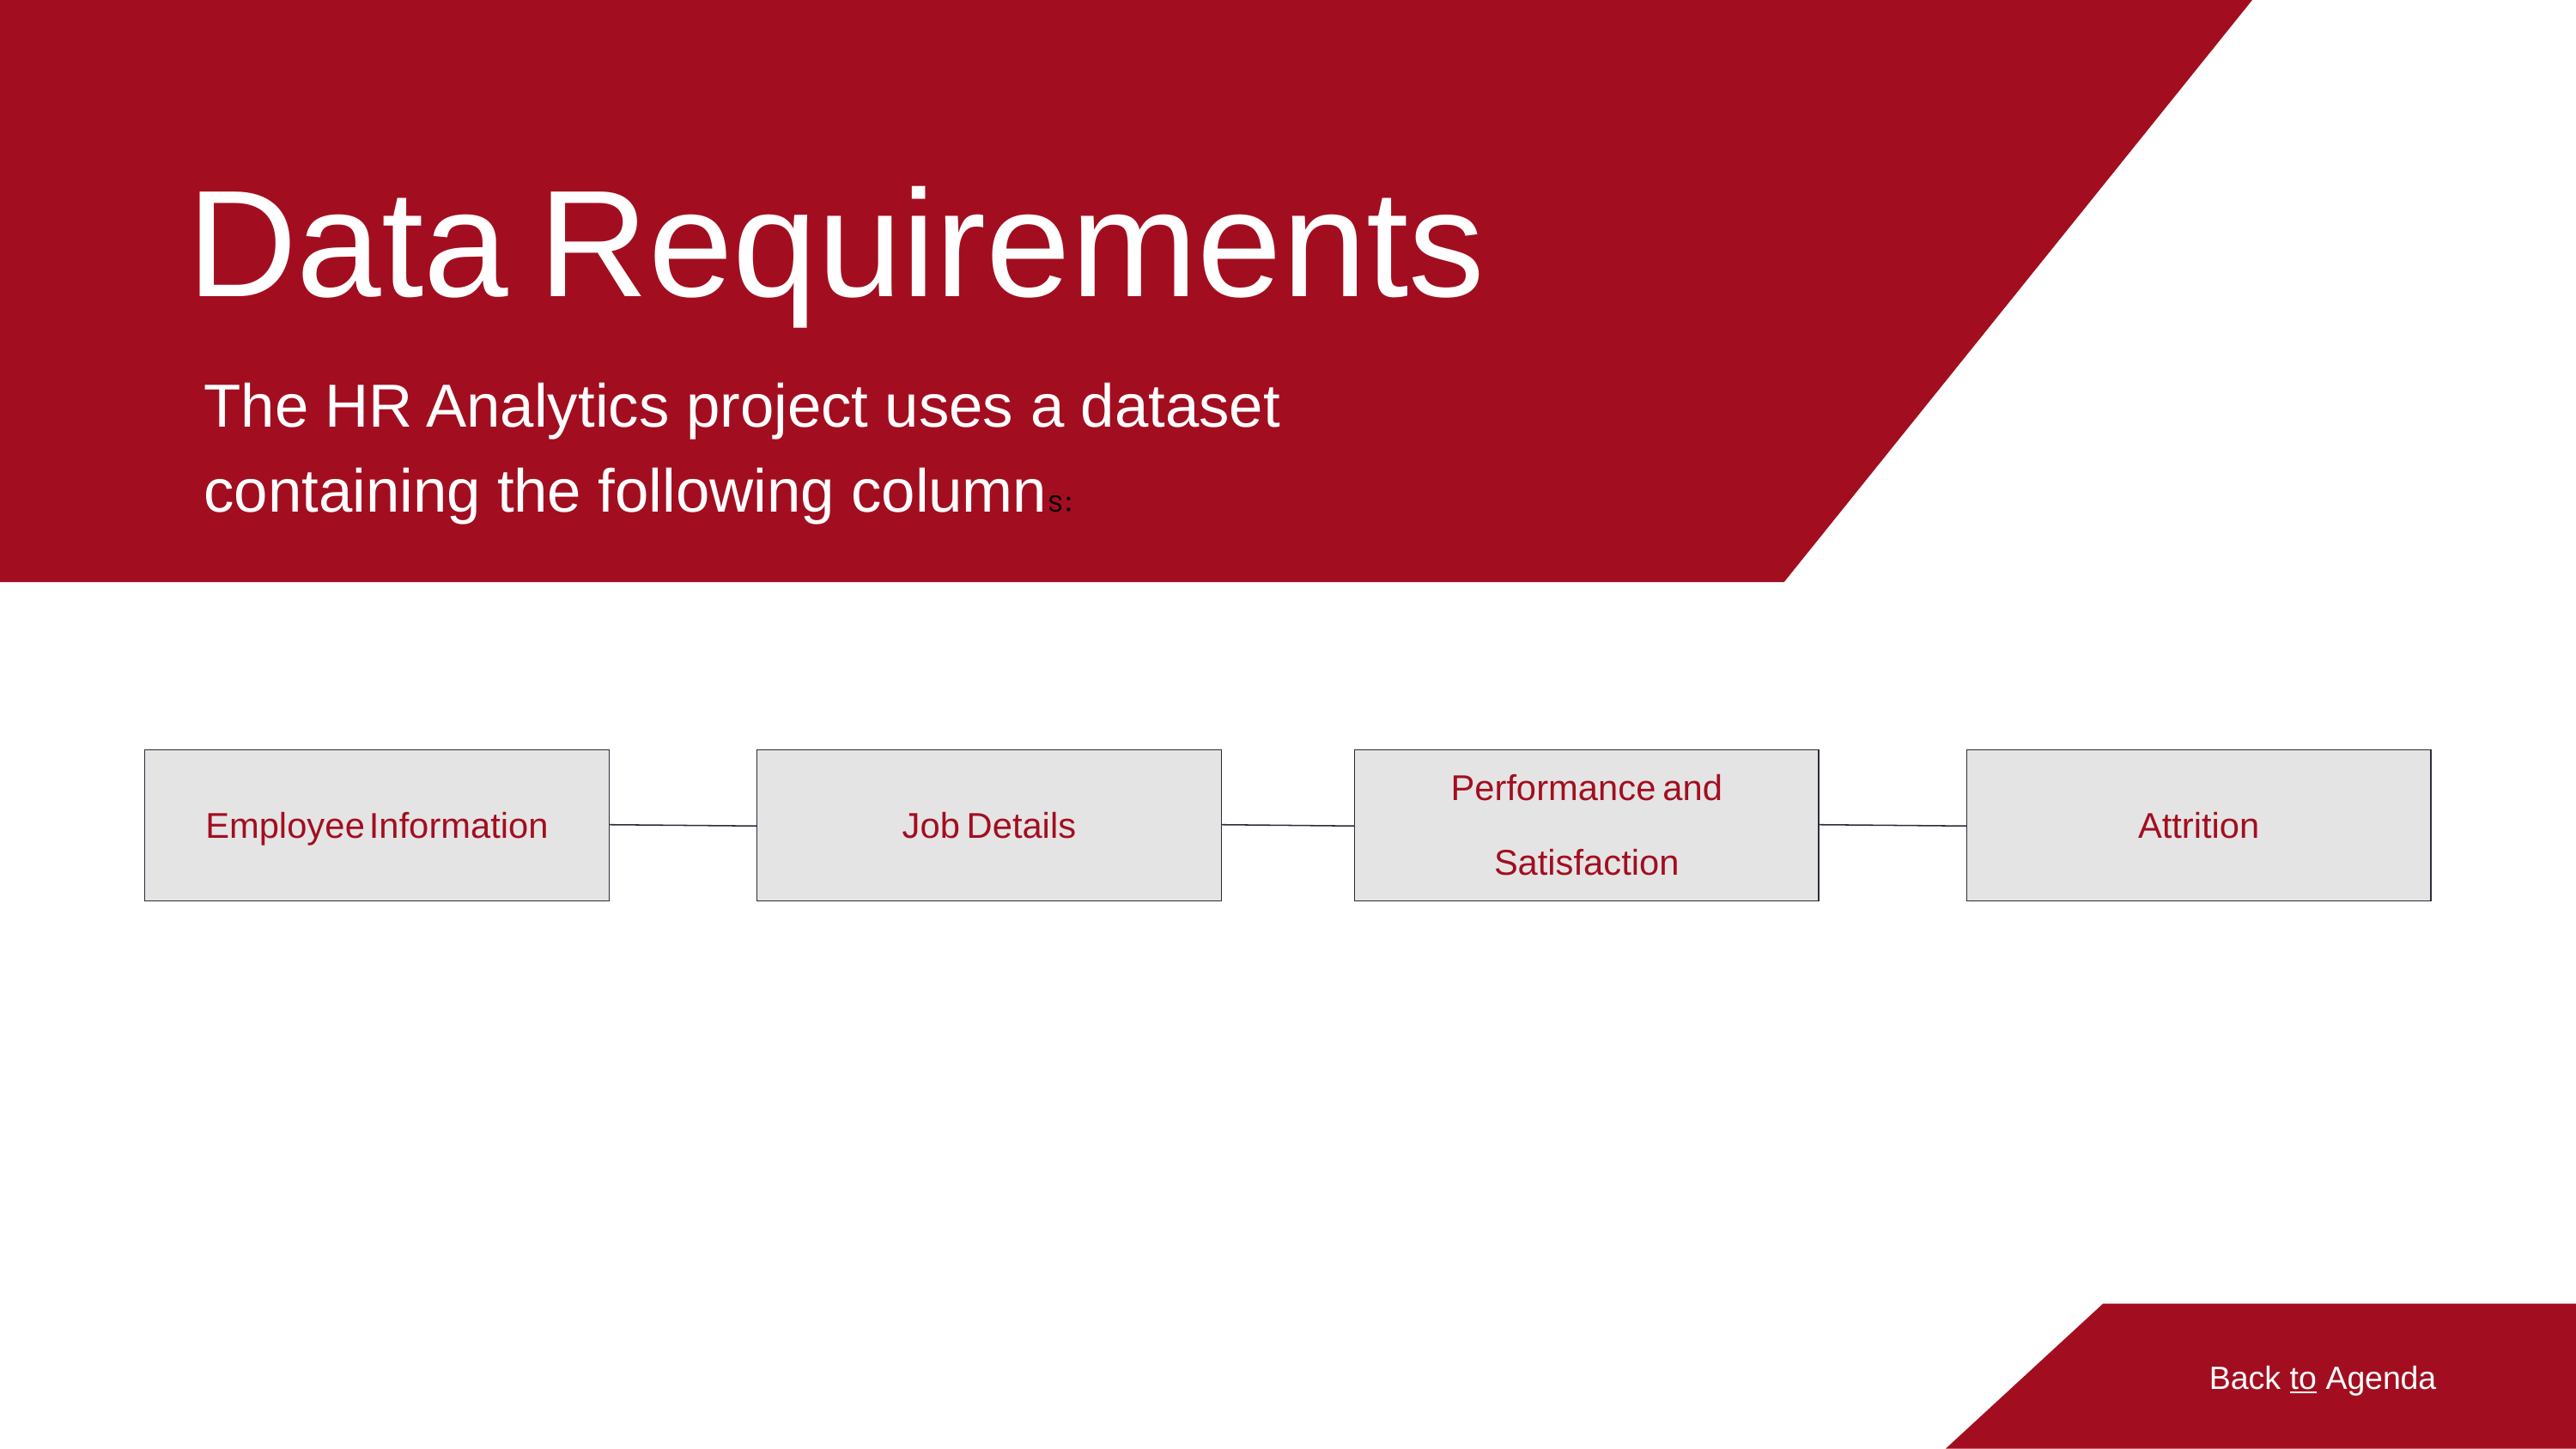

Data Requirements
The HR Analytics project uses a dataset containing the following columns:
.

Employee Information

Job Details

Performance and Satisfaction

Attrition

Back to Agenda